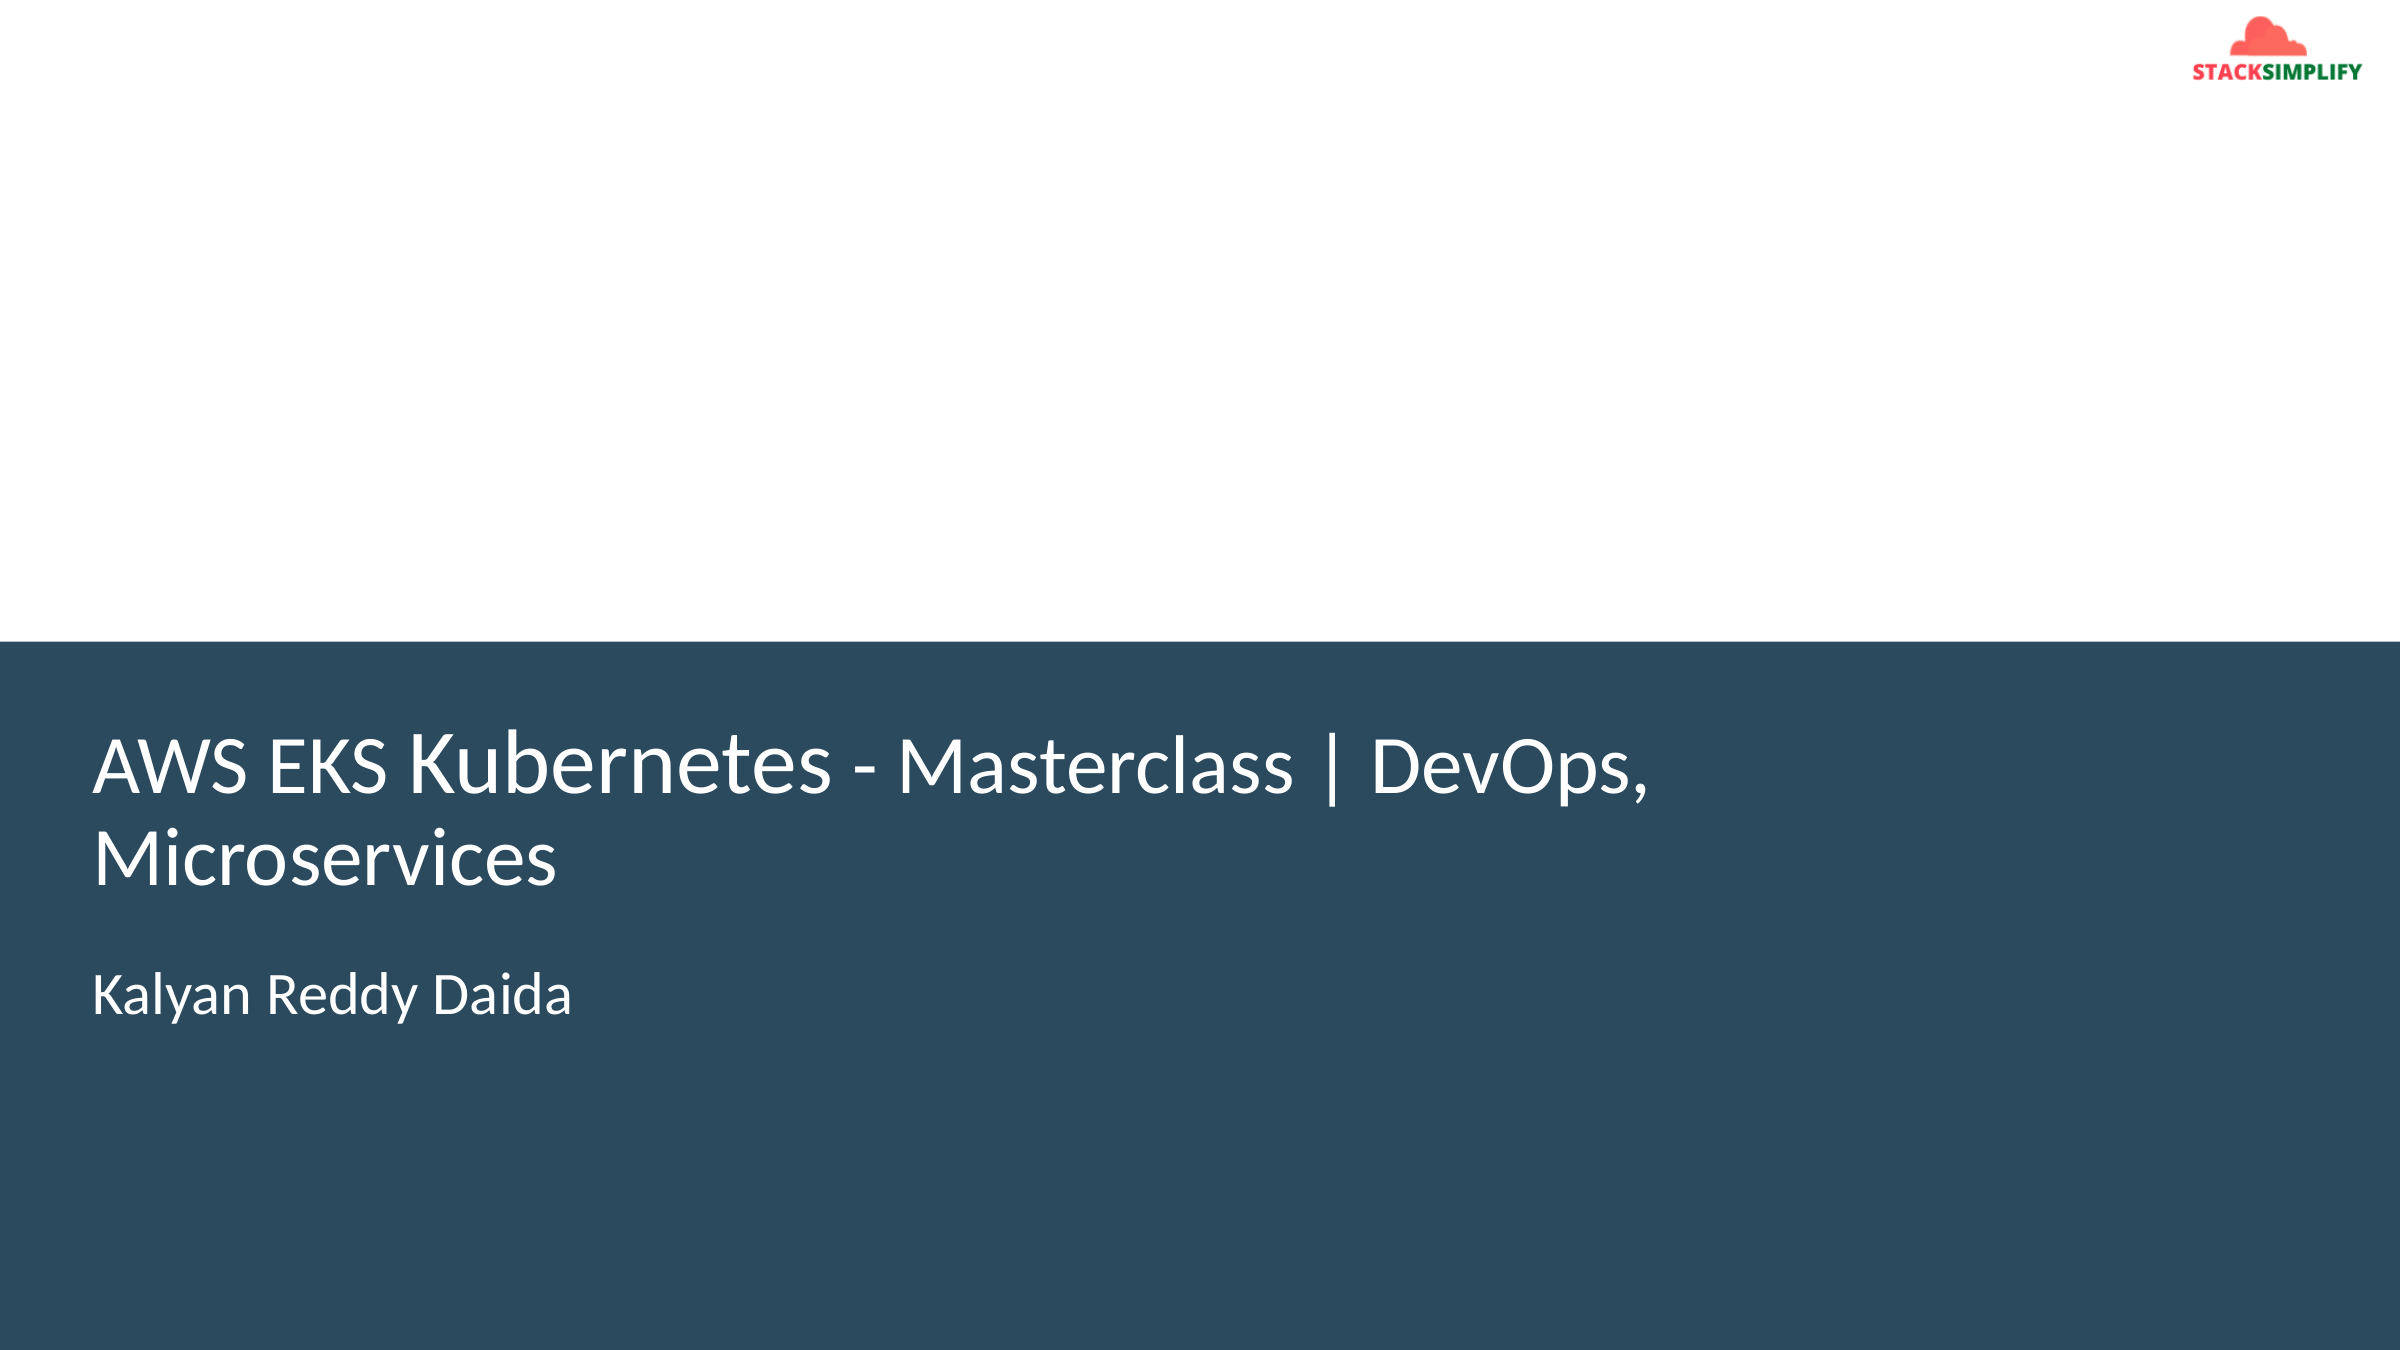

# AWS EKS Kubernetes - Masterclass | DevOps, Microservices
Kalyan Reddy Daida